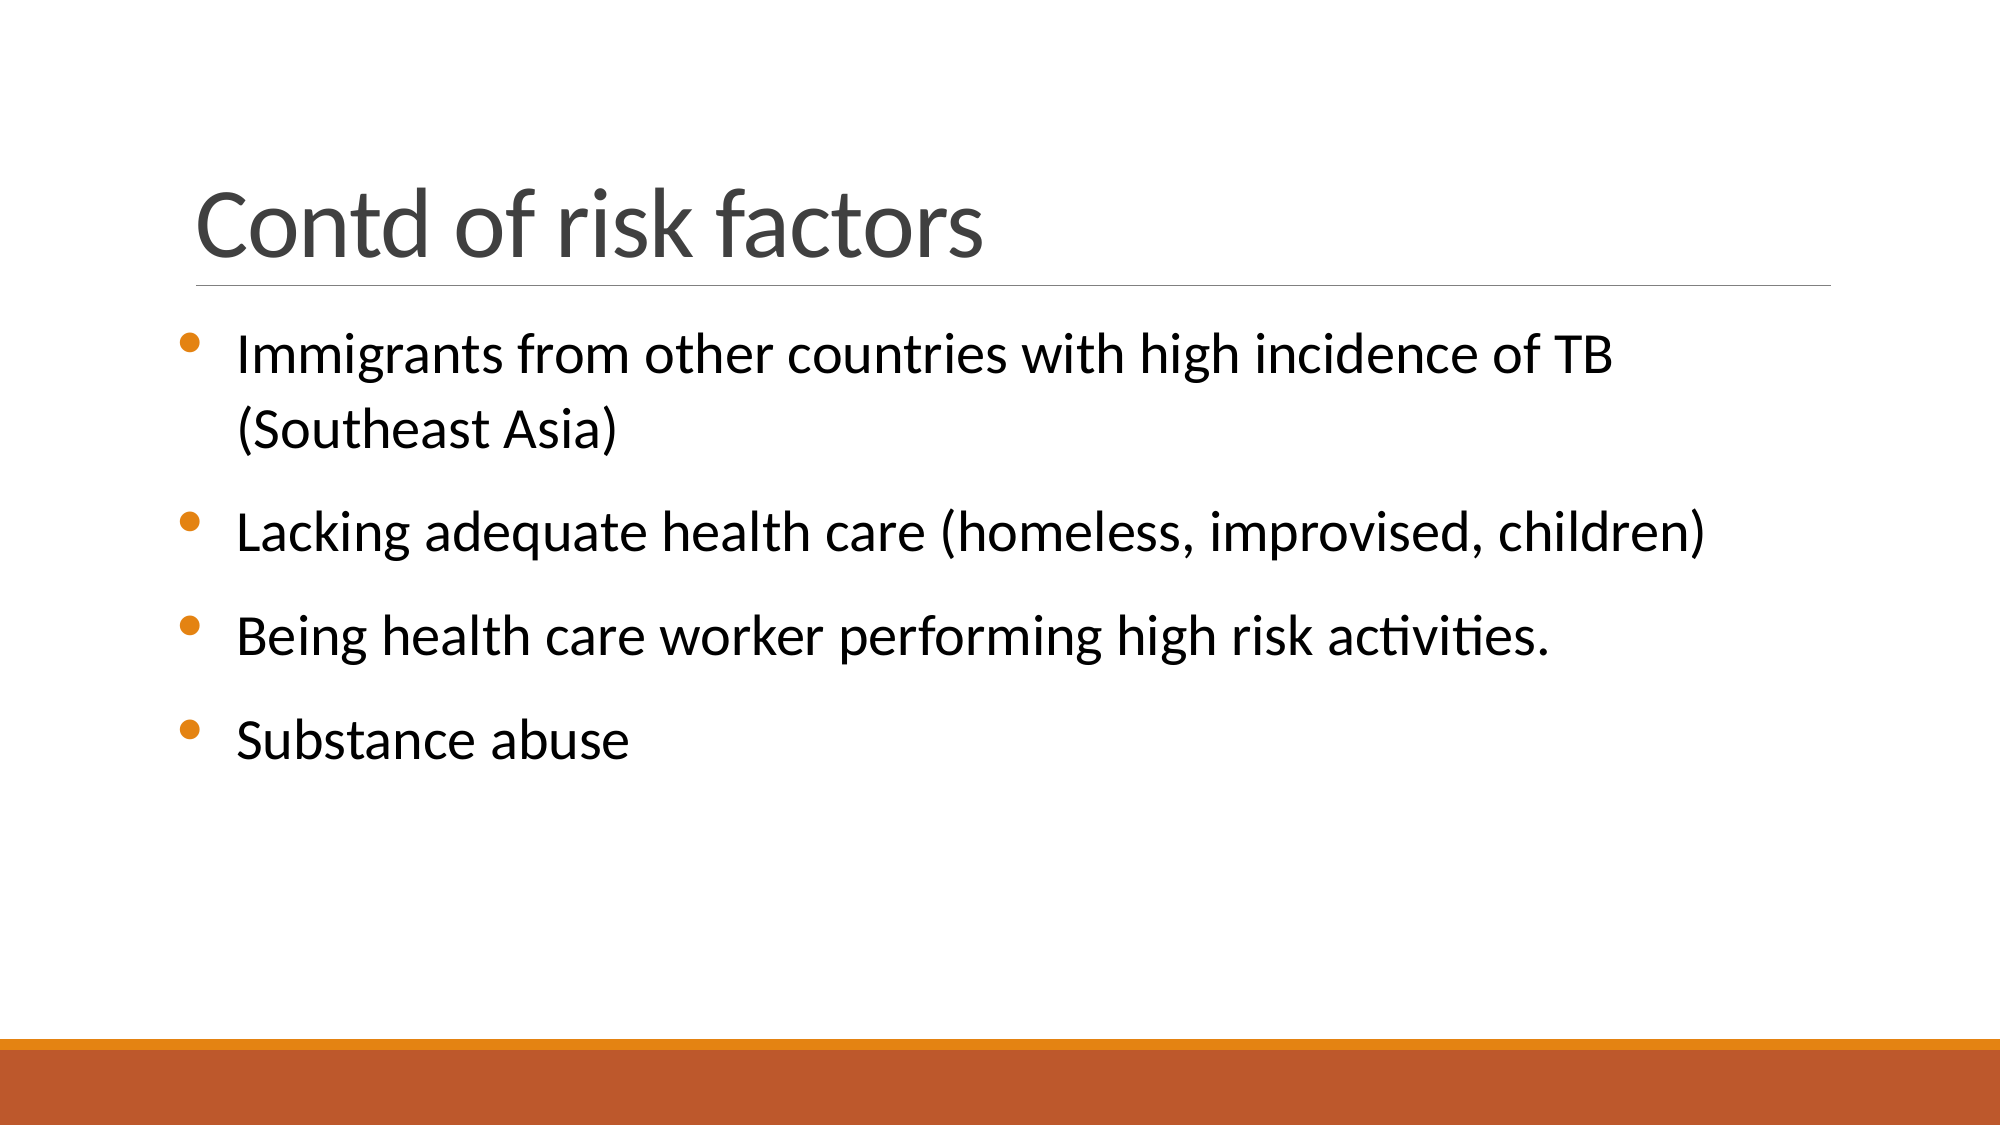

# Contd of risk factors
Immigrants from other countries with high incidence of TB (Southeast Asia)
Lacking adequate health care (homeless, improvised, children)
Being health care worker performing high risk activities.
Substance abuse